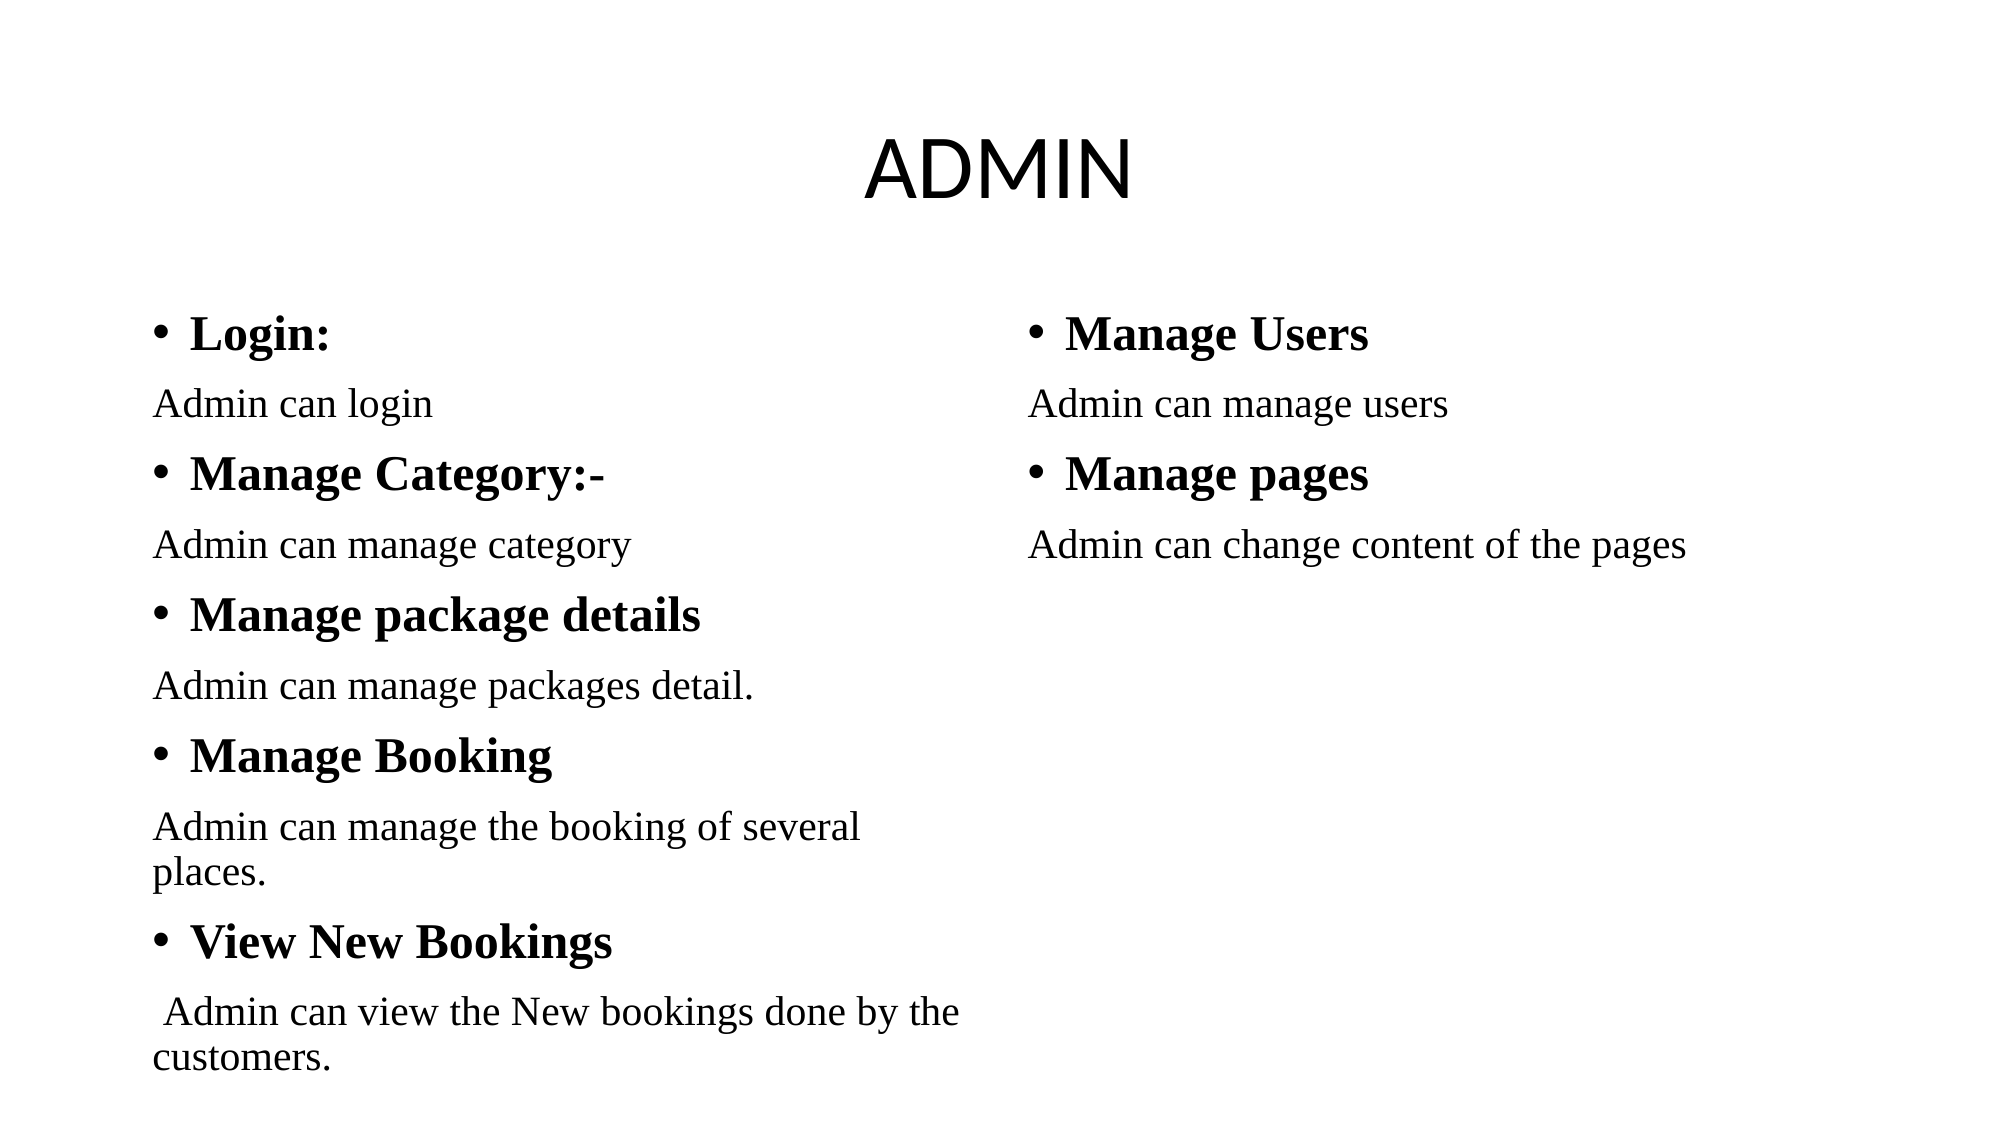

# ADMIN
Login:
Admin can login
Manage Category:-
Admin can manage category
Manage package details
Admin can manage packages detail.
Manage Booking
Admin can manage the booking of several places.
View New Bookings
 Admin can view the New bookings done by the customers.

Manage Users
Admin can manage users
Manage pages
Admin can change content of the pages